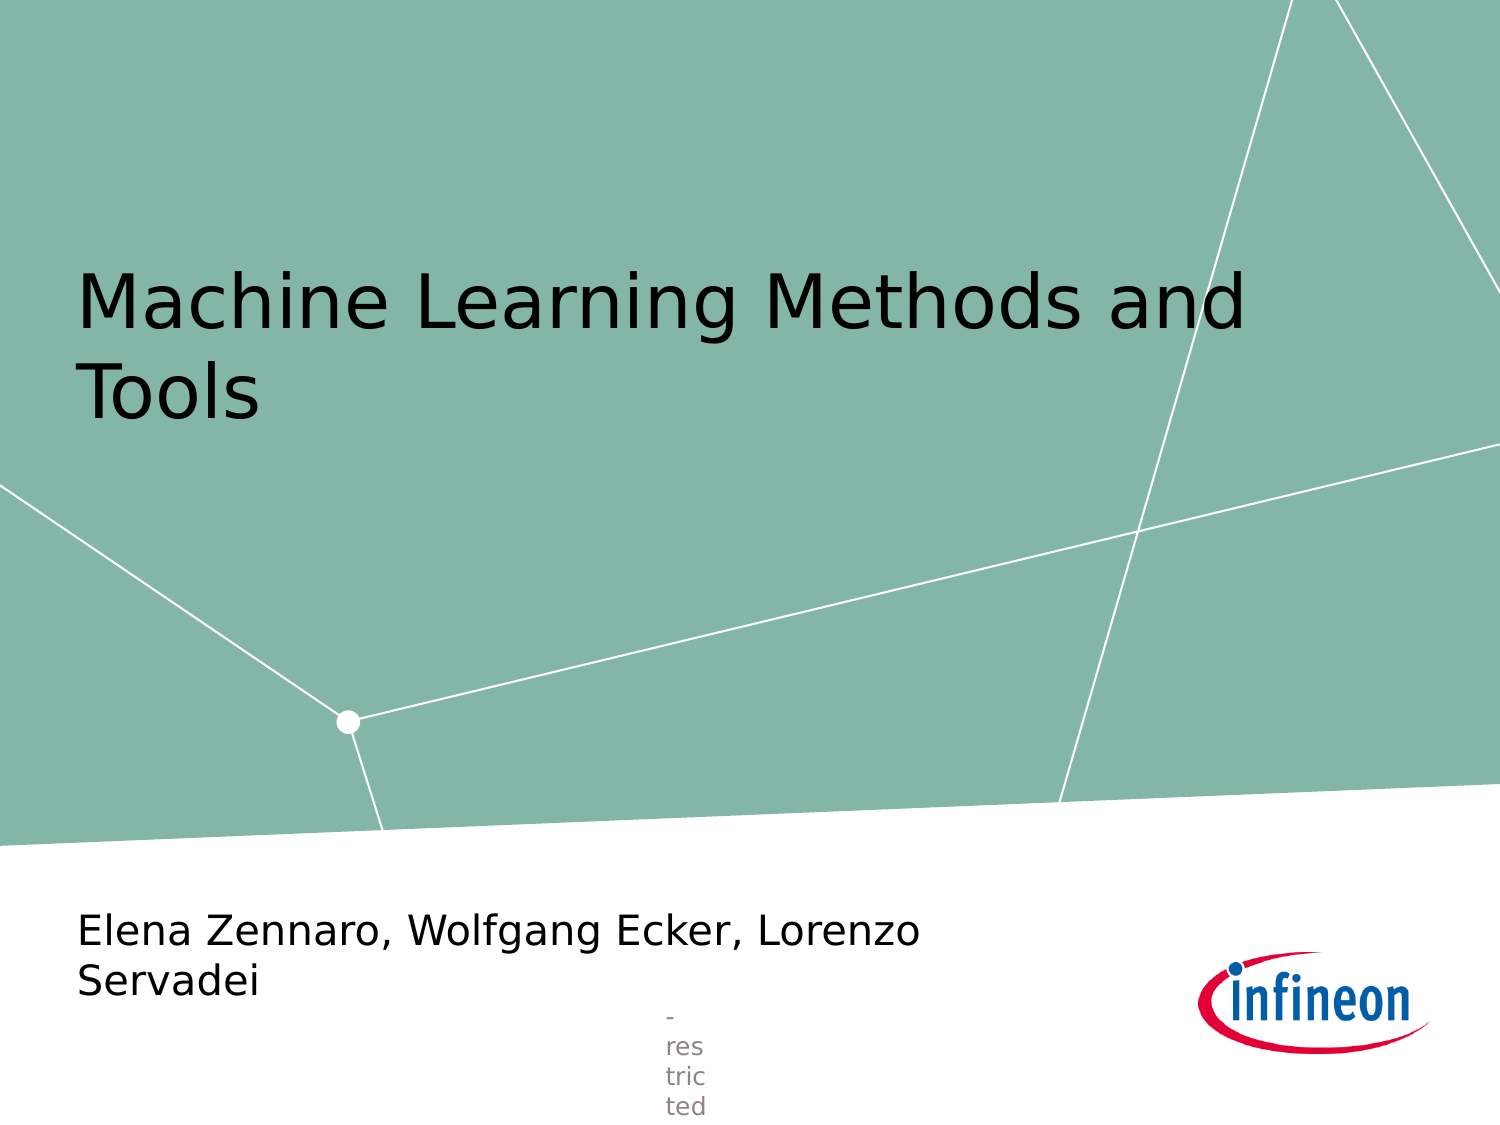

# Machine Learning Methods and Tools
Elena Zennaro, Wolfgang Ecker, Lorenzo Servadei
- restricted -